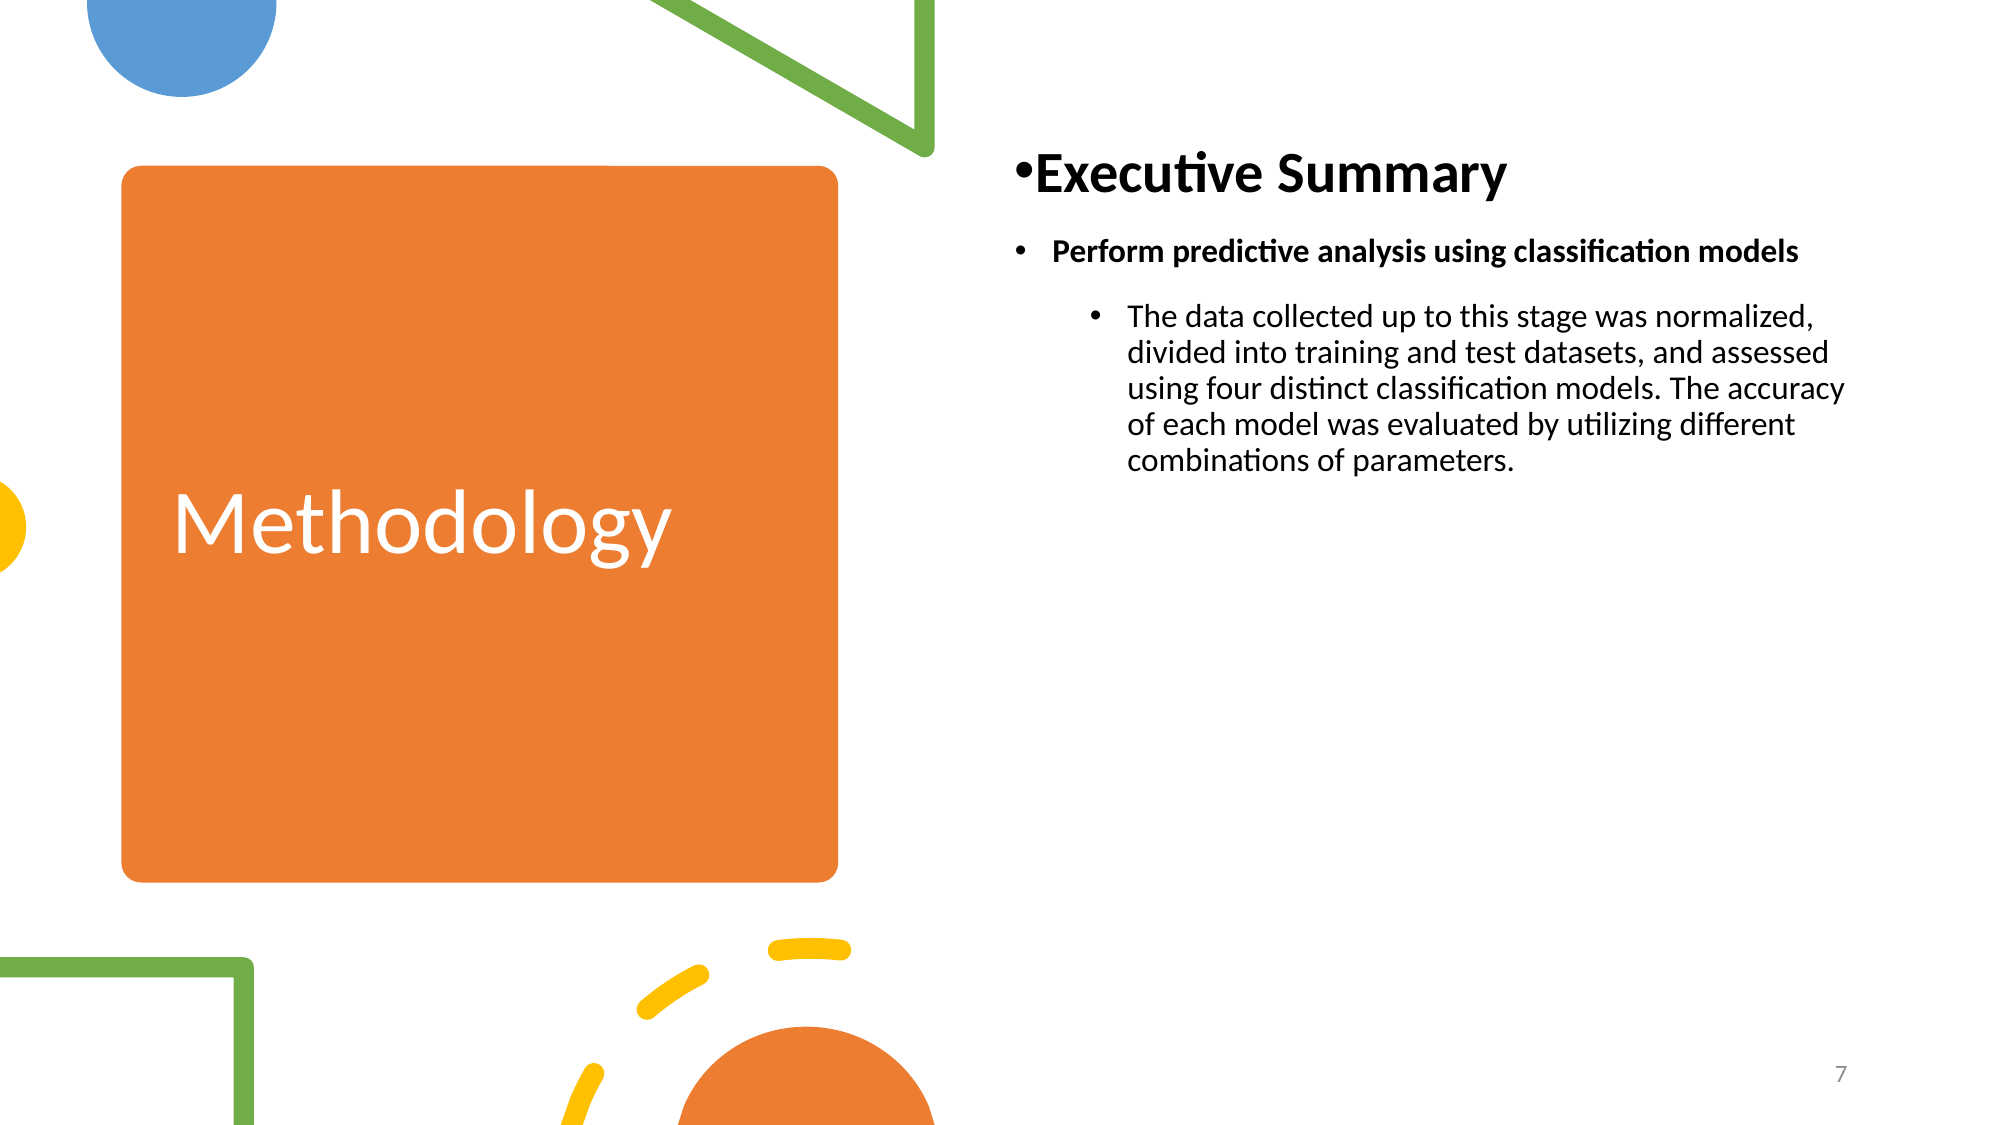

Executive Summary
Perform predictive analysis using classification models
The data collected up to this stage was normalized, divided into training and test datasets, and assessed using four distinct classification models. The accuracy of each model was evaluated by utilizing different combinations of parameters.

Methodology

7